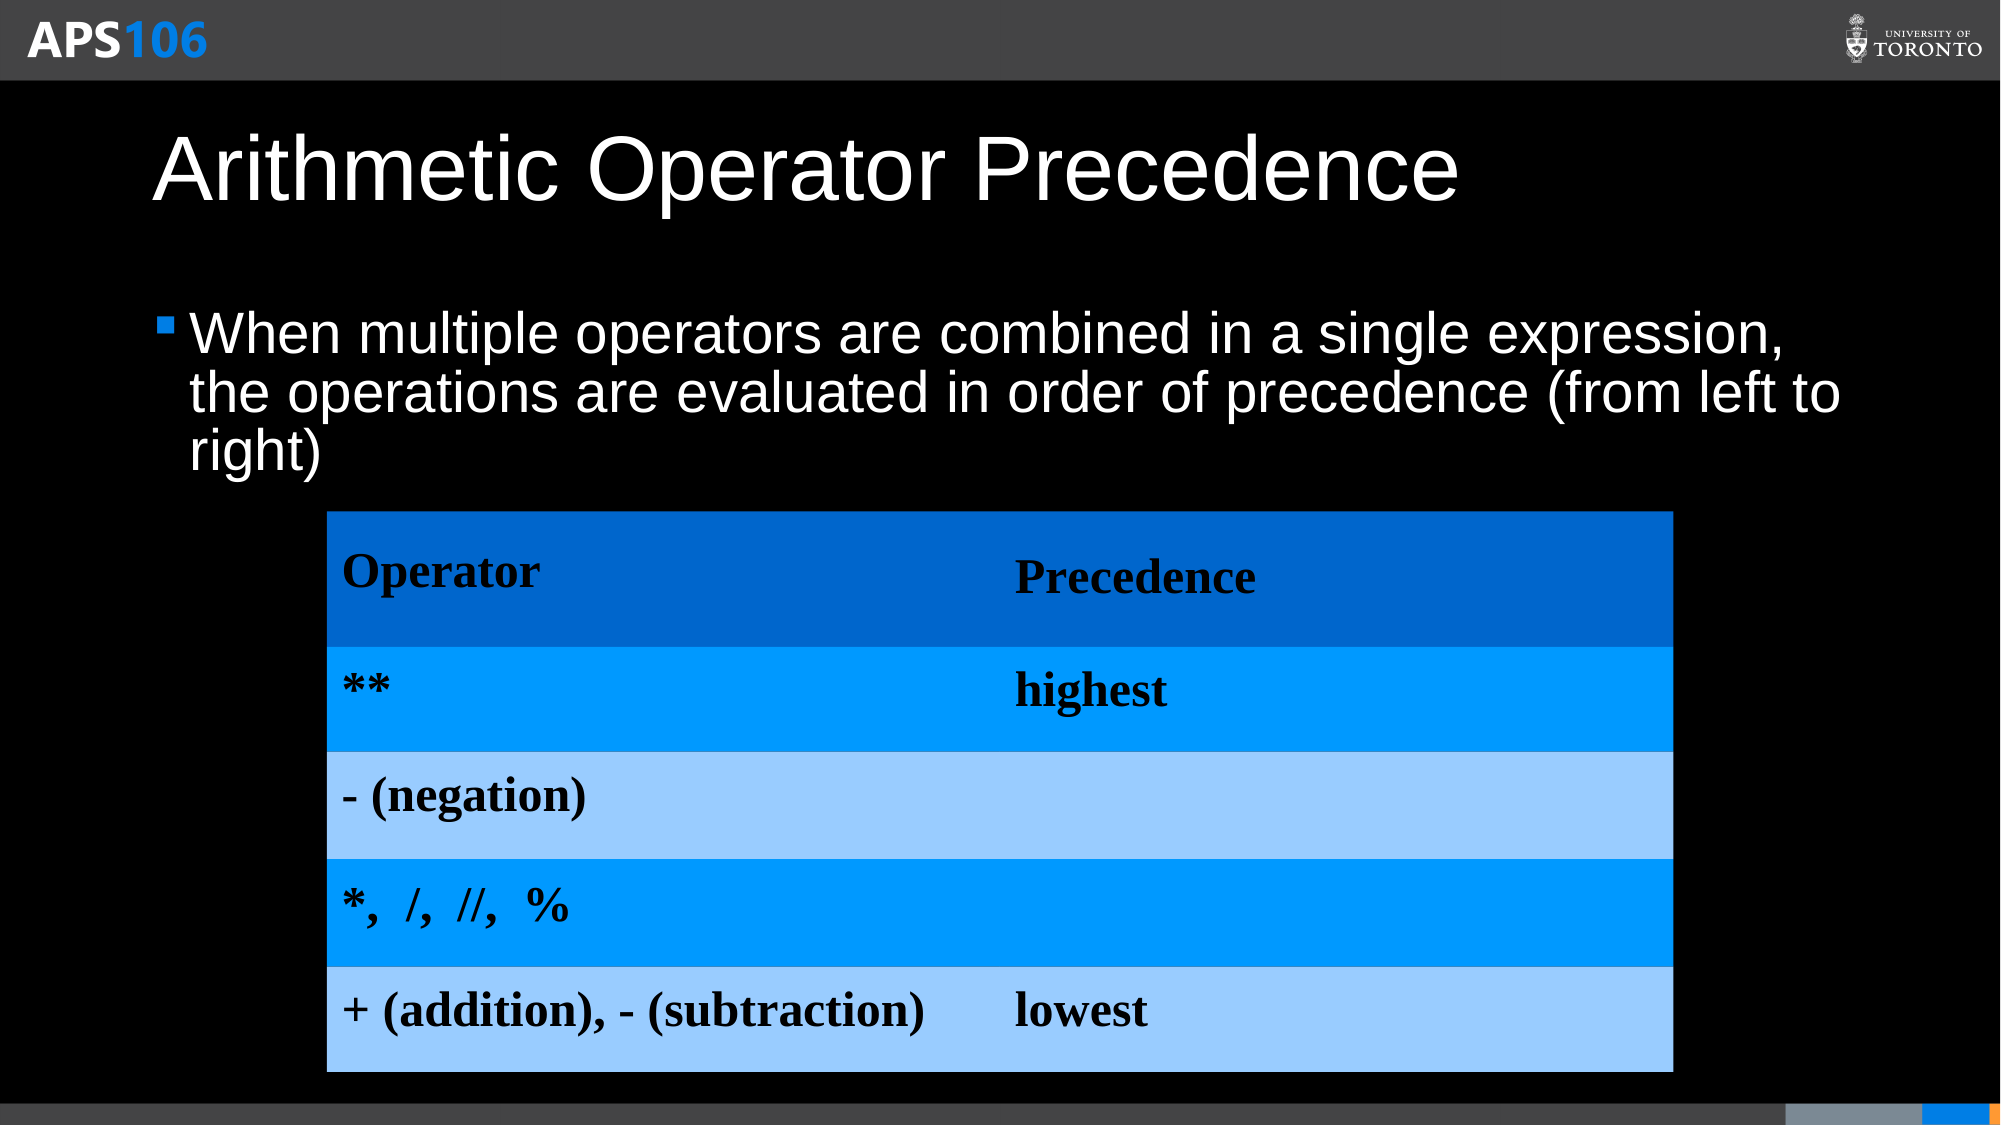

# Arithmetic Operator Precedence
When multiple operators are combined in a single expression, the operations are evaluated in order of precedence (from left to right)

Operator
Precedence

**
highest

- (negation)

*,	/,	//,	%

+ (addition), - (subtraction)
lowest